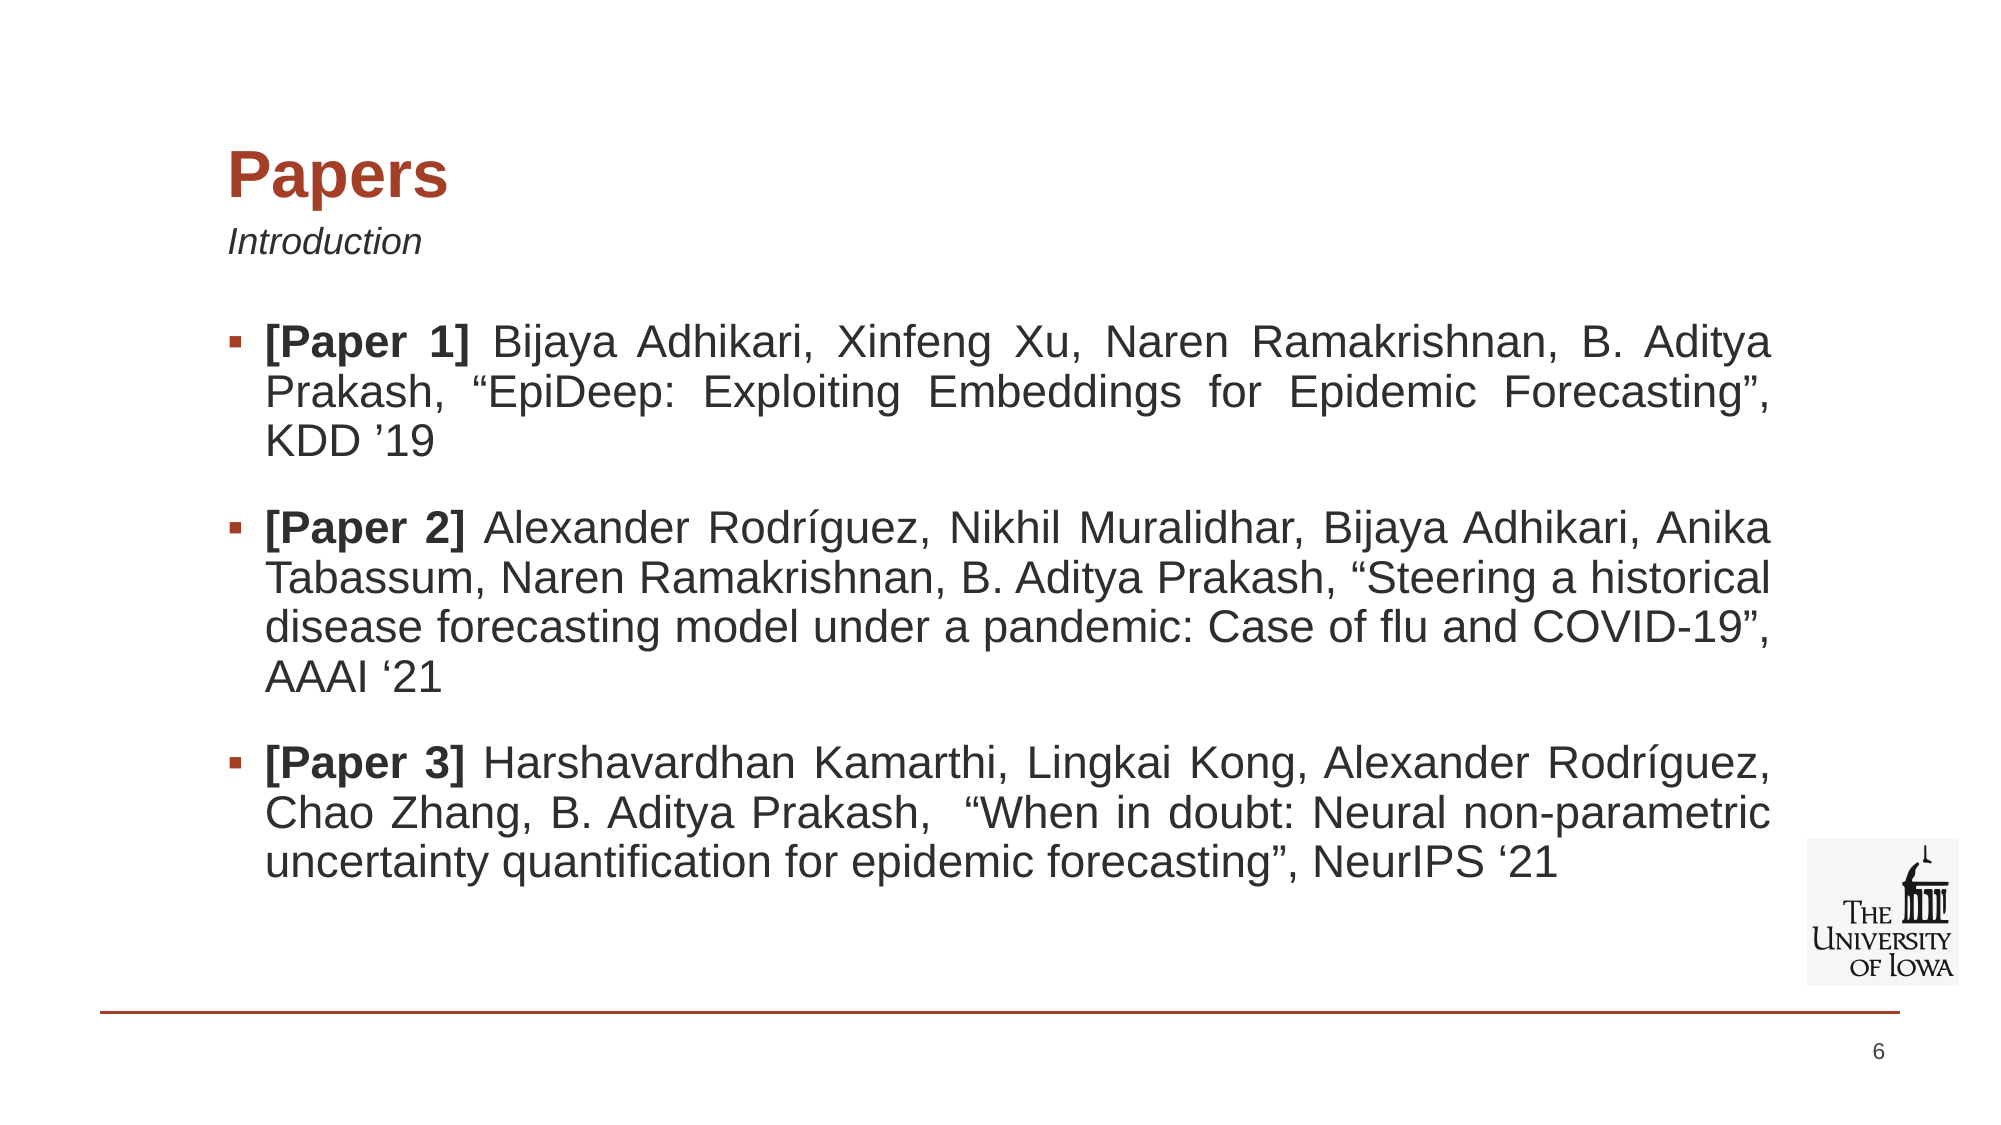

# Papers
Introduction
[Paper 1] Bijaya Adhikari, Xinfeng Xu, Naren Ramakrishnan, B. Aditya Prakash, “EpiDeep: Exploiting Embeddings for Epidemic Forecasting”, KDD ’19
[Paper 2] Alexander Rodríguez, Nikhil Muralidhar, Bijaya Adhikari, Anika Tabassum, Naren Ramakrishnan, B. Aditya Prakash, “Steering a historical disease forecasting model under a pandemic: Case of flu and COVID-19”, AAAI ‘21
[Paper 3] Harshavardhan Kamarthi, Lingkai Kong, Alexander Rodríguez, Chao Zhang, B. Aditya Prakash,  “When in doubt: Neural non-parametric uncertainty quantification for epidemic forecasting”, NeurIPS ‘21
6